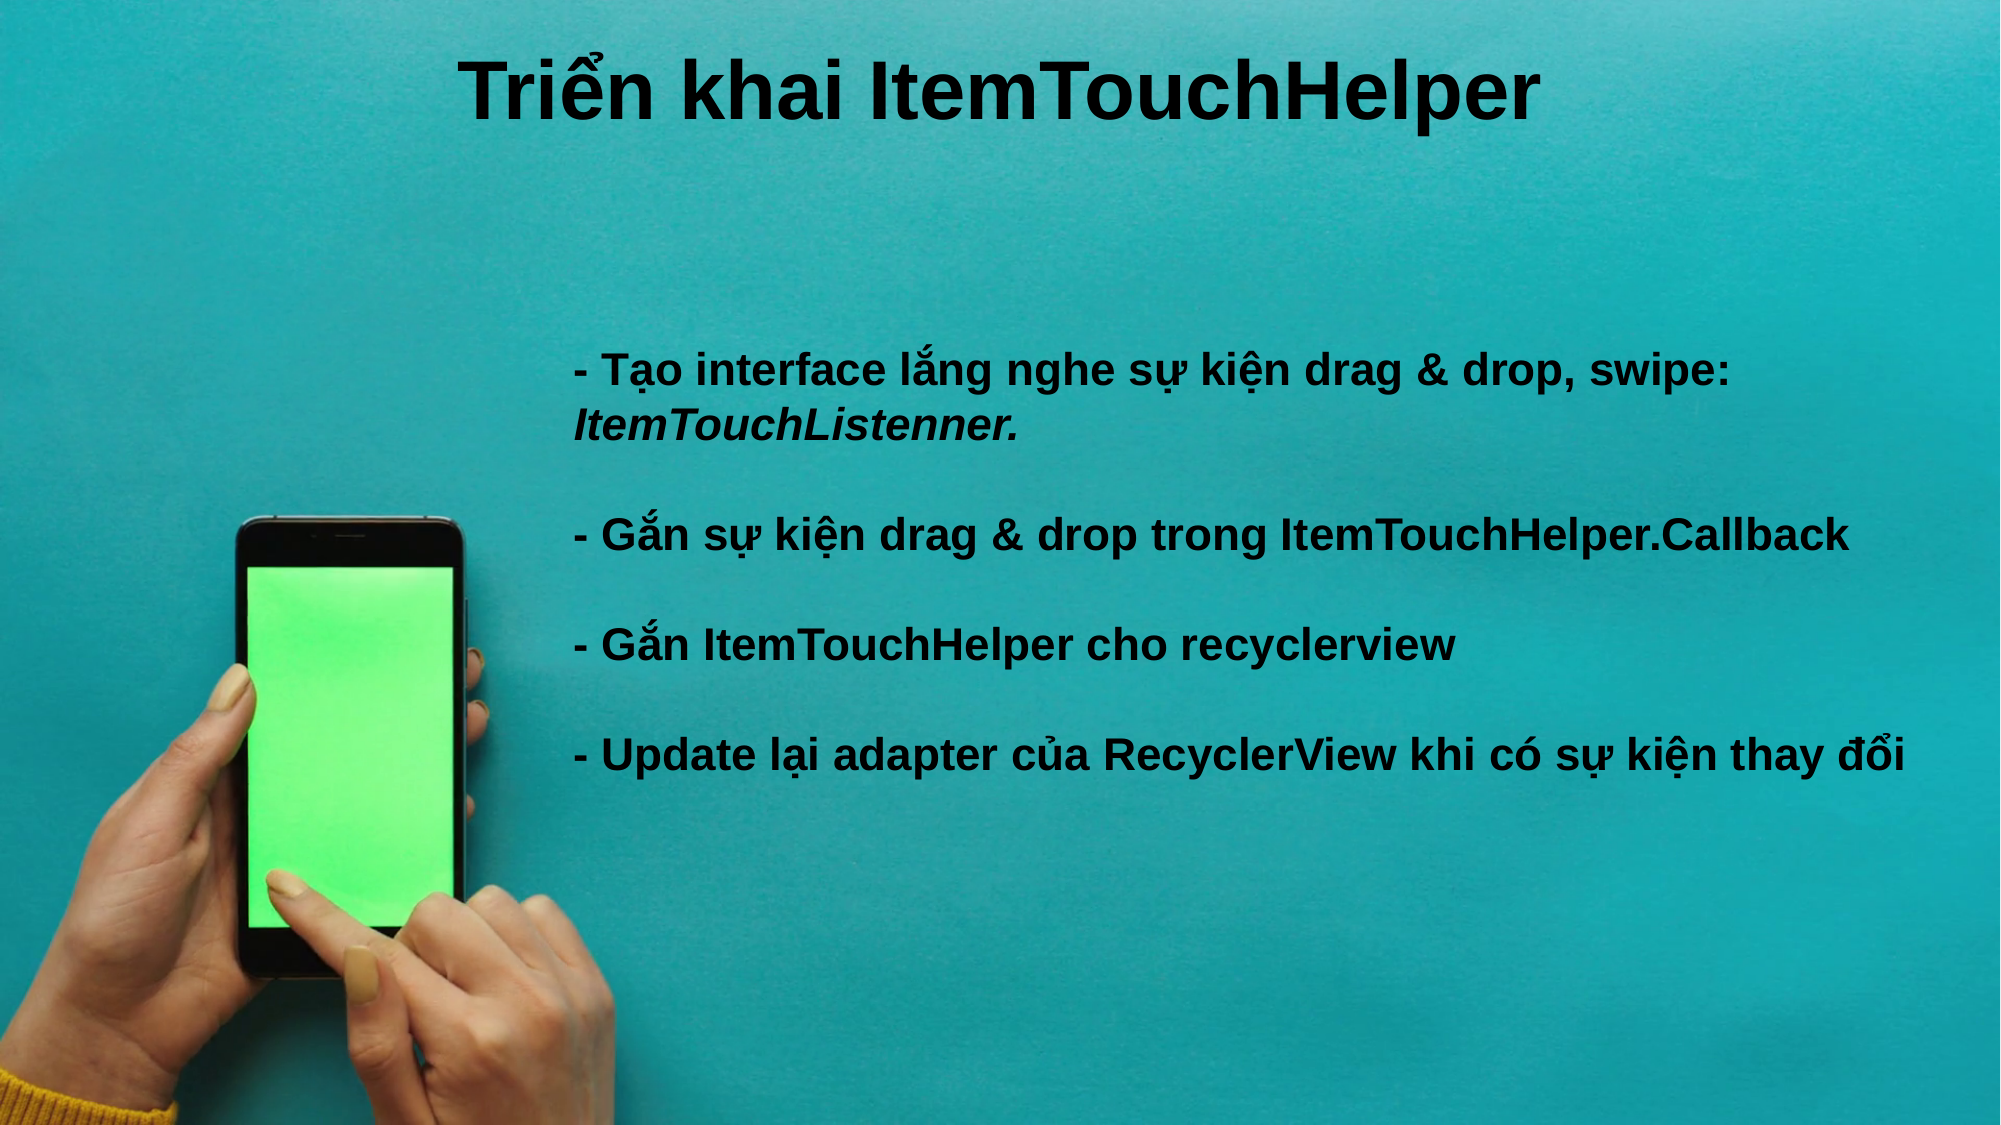

# Triển khai ItemTouchHelper
- Tạo interface lắng nghe sự kiện drag & drop, swipe: ItemTouchListenner.

- Gắn sự kiện drag & drop trong ItemTouchHelper.Callback

- Gắn ItemTouchHelper cho recyclerview

- Update lại adapter của RecyclerView khi có sự kiện thay đổi